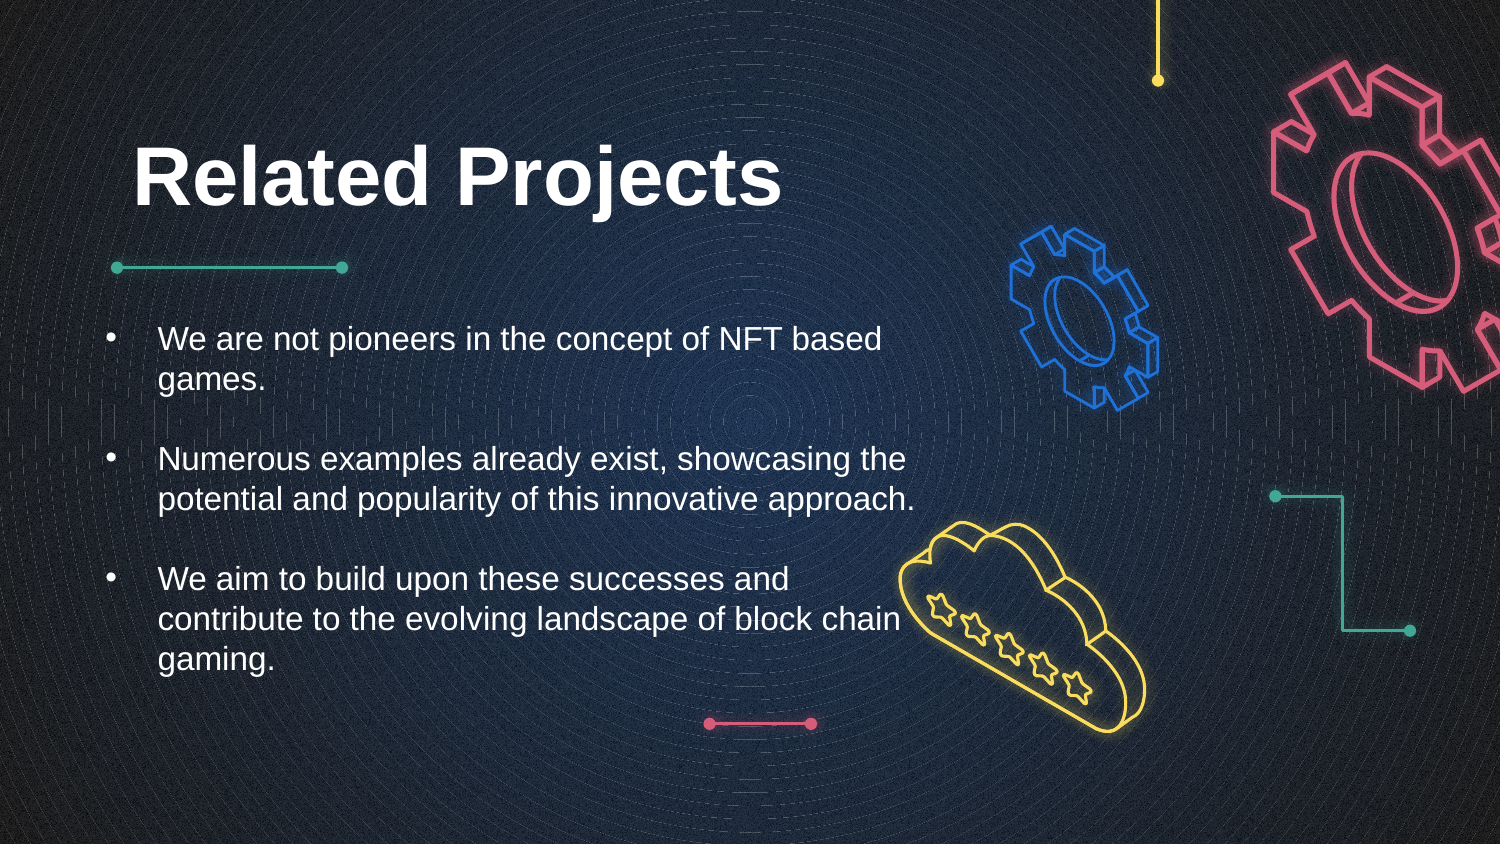

# Related Projects

We are not pioneers in the concept of NFT based games.

Numerous examples already exist, showcasing the potential and popularity of this innovative approach.

We aim to build upon these successes and contribute to the evolving landscape of block chain gaming.